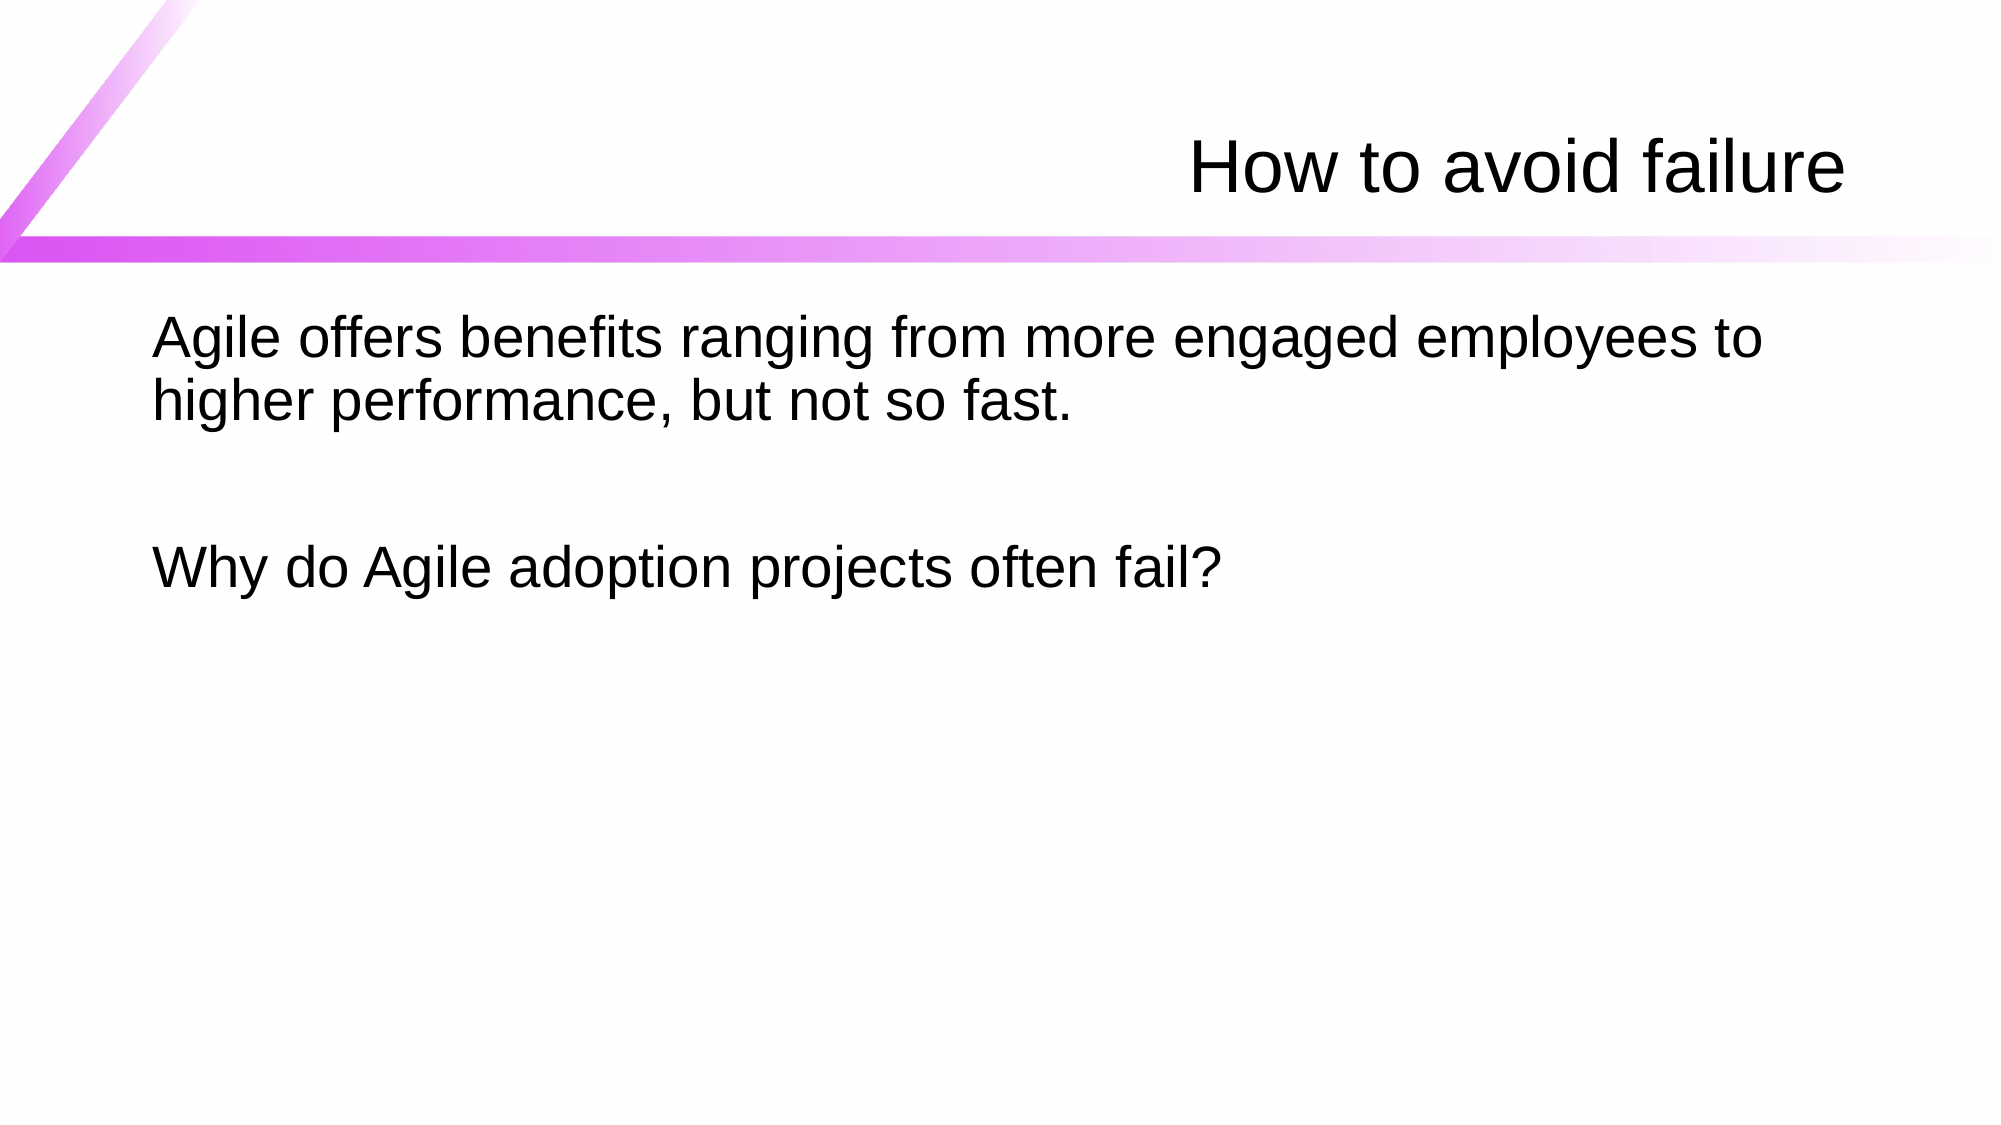

# How to avoid failure
Agile offers benefits ranging from more engaged employees to higher performance, but not so fast.

Why do Agile adoption projects often fail?